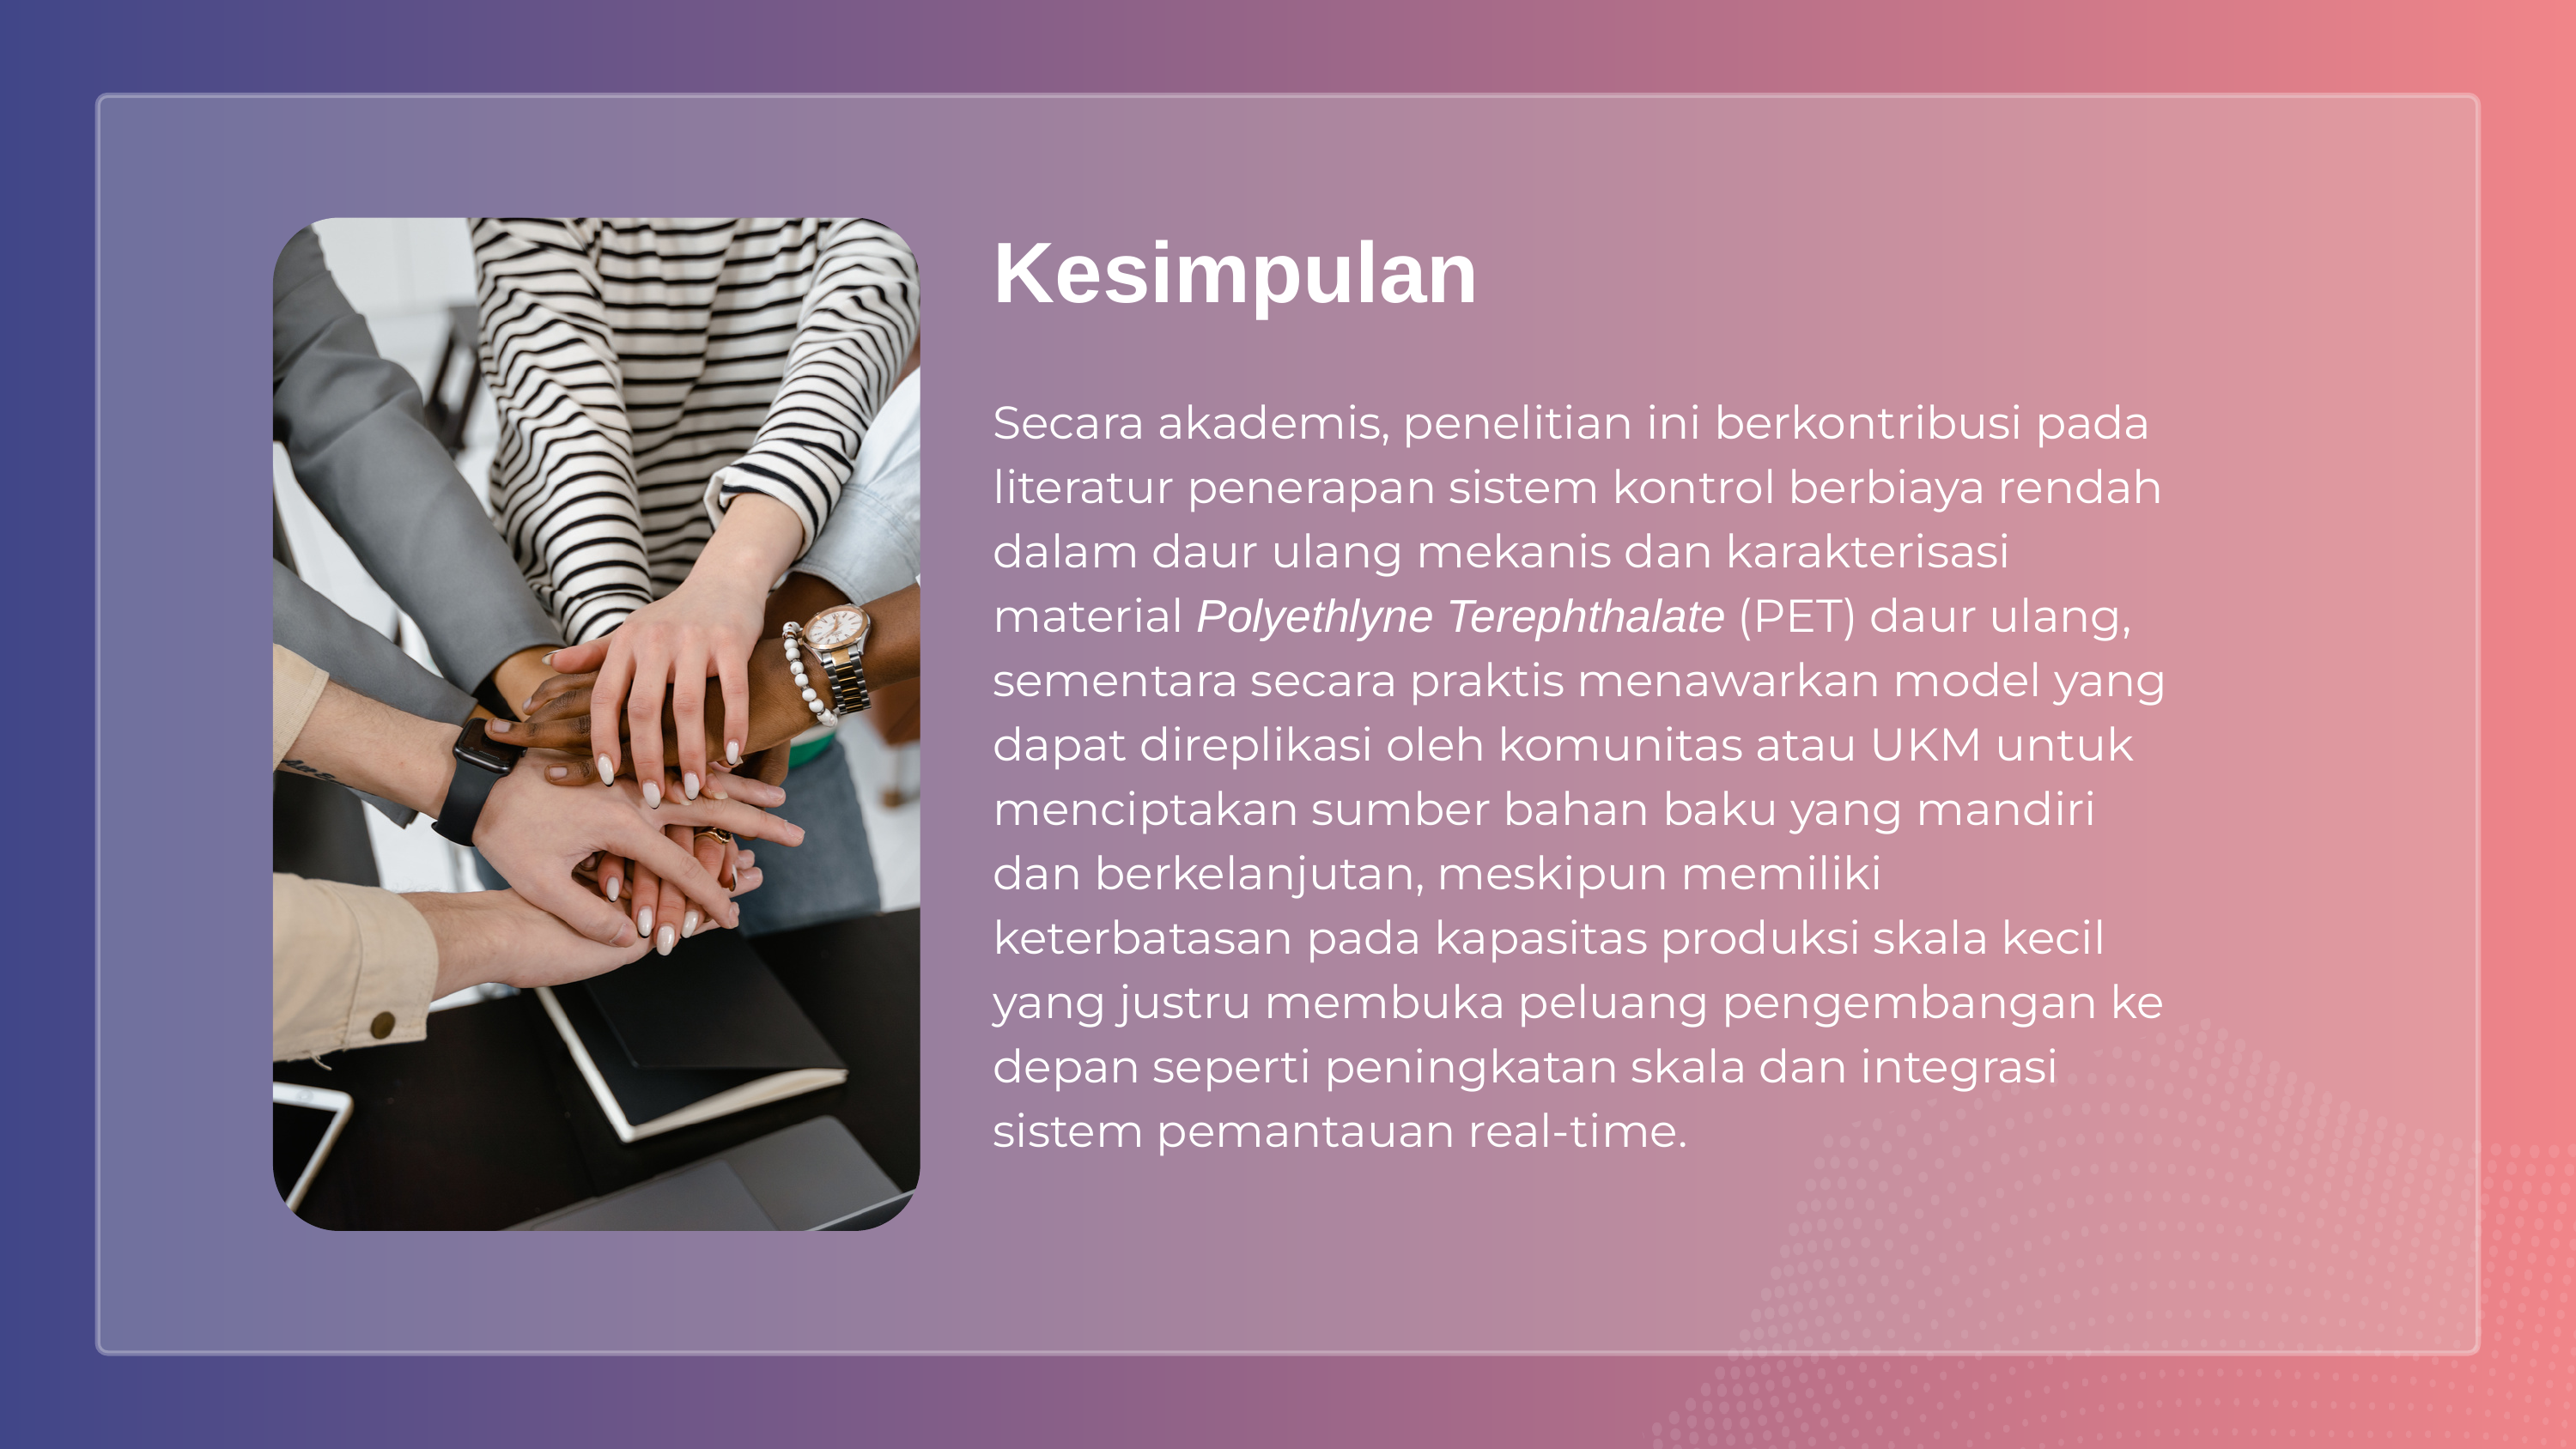

Kesimpulan
Secara akademis, penelitian ini berkontribusi pada literatur penerapan sistem kontrol berbiaya rendah dalam daur ulang mekanis dan karakterisasi material Polyethlyne Terephthalate (PET) daur ulang, sementara secara praktis menawarkan model yang dapat direplikasi oleh komunitas atau UKM untuk menciptakan sumber bahan baku yang mandiri dan berkelanjutan, meskipun memiliki keterbatasan pada kapasitas produksi skala kecil yang justru membuka peluang pengembangan ke depan seperti peningkatan skala dan integrasi sistem pemantauan real-time.